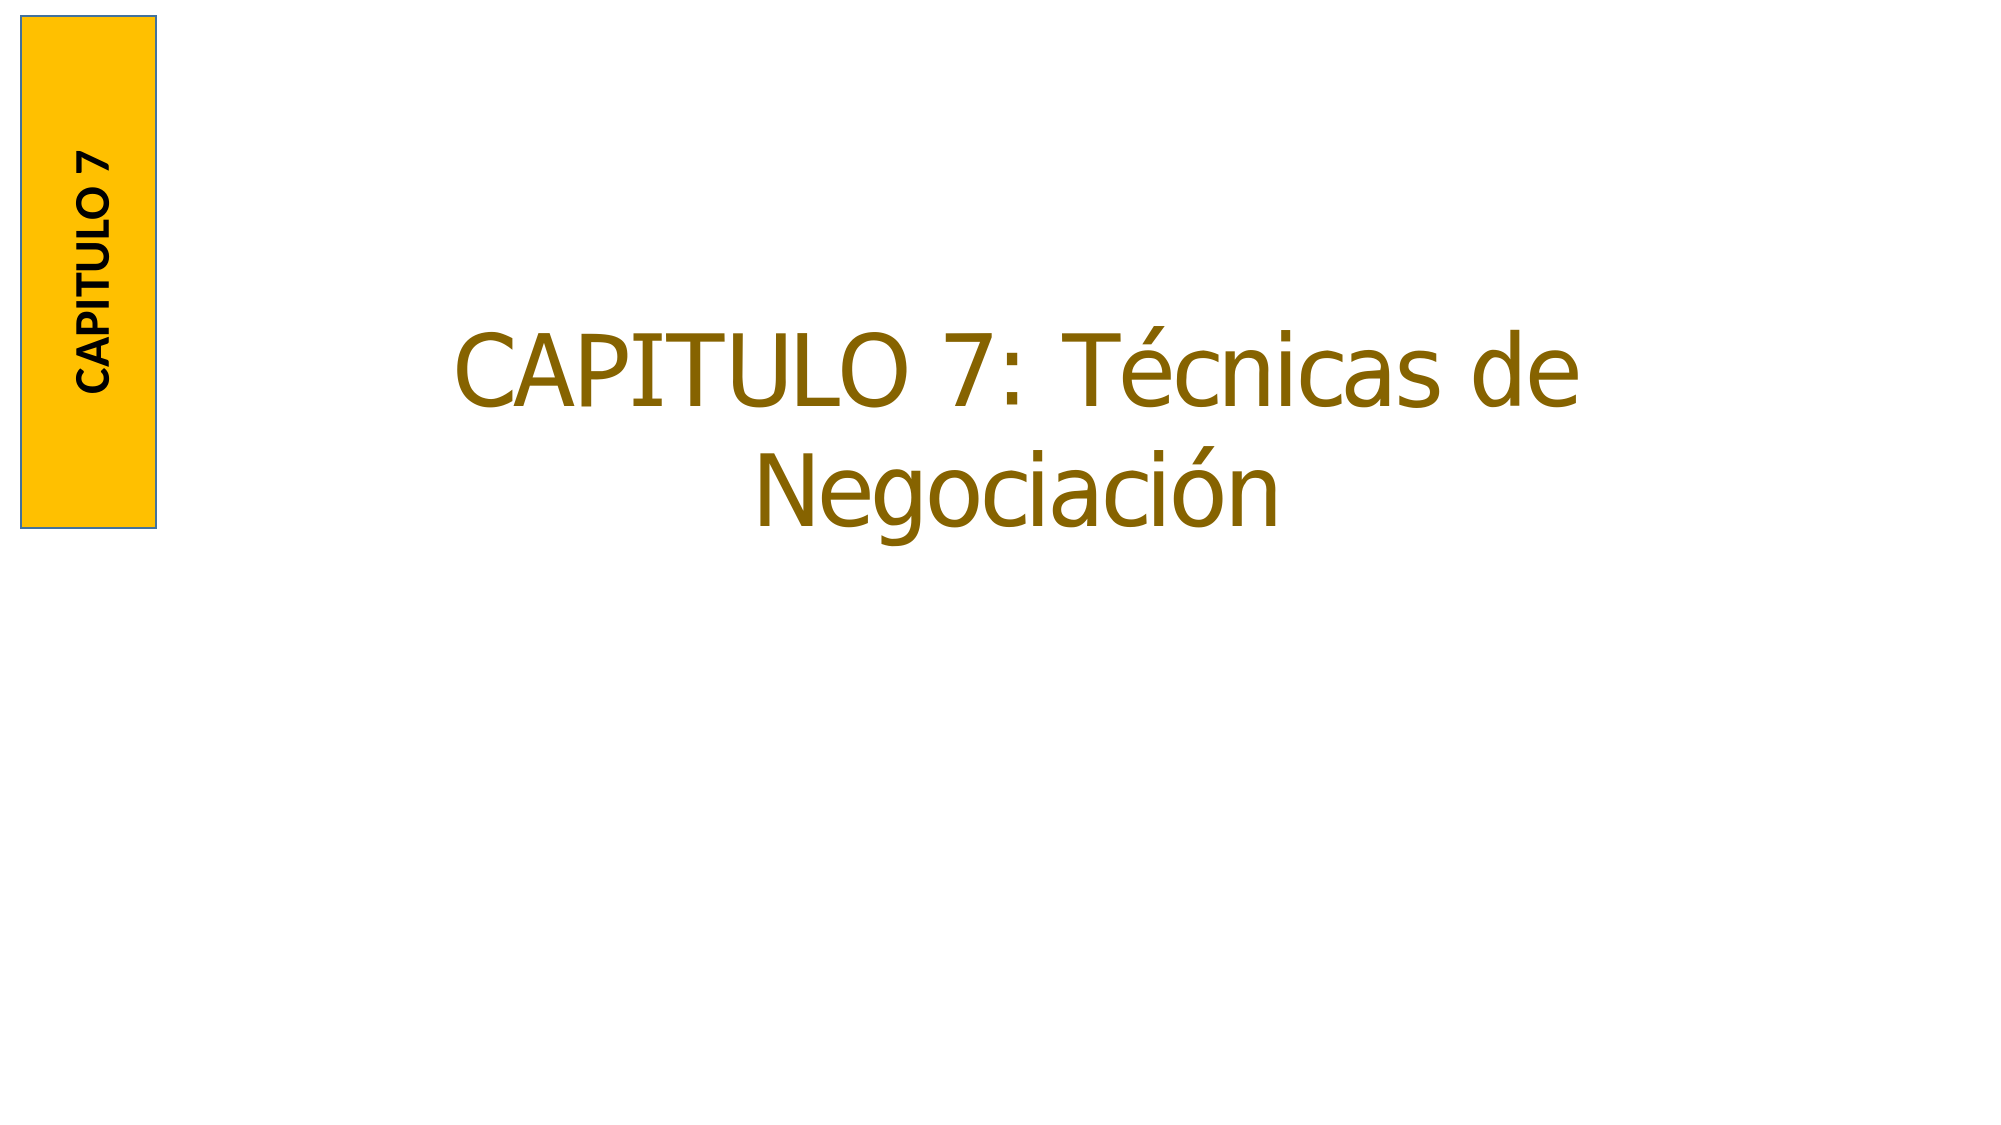

CAPITULO 7
CAPITULO 7: Técnicas de Negociación